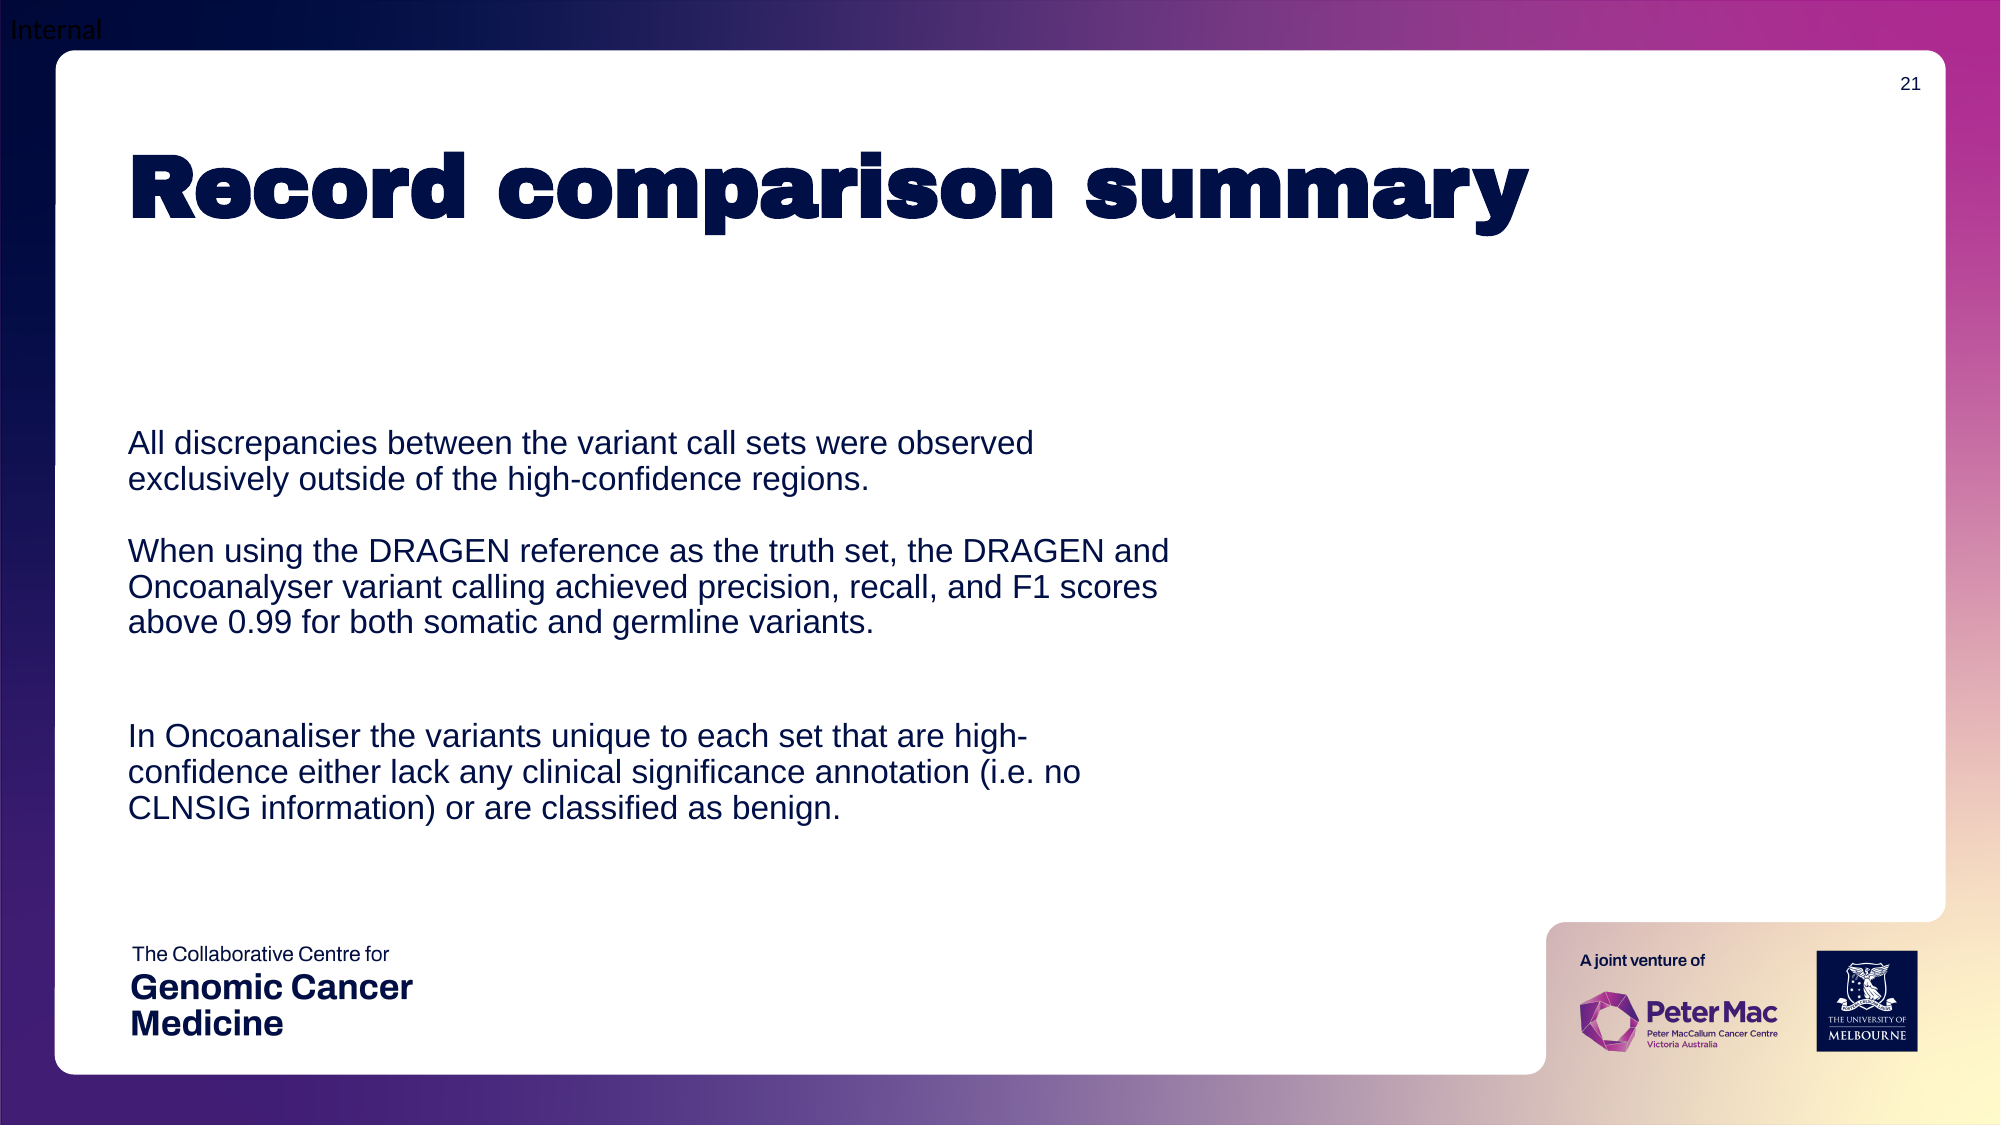

21
# Record comparison summary
All discrepancies between the variant call sets were observed exclusively outside of the high-confidence regions.
When using the DRAGEN reference as the truth set, the DRAGEN and Oncoanalyser variant calling achieved precision, recall, and F1 scores above 0.99 for both somatic and germline variants.

In Oncoanaliser the variants unique to each set that are high-confidence either lack any clinical significance annotation (i.e. no CLNSIG information) or are classified as benign.